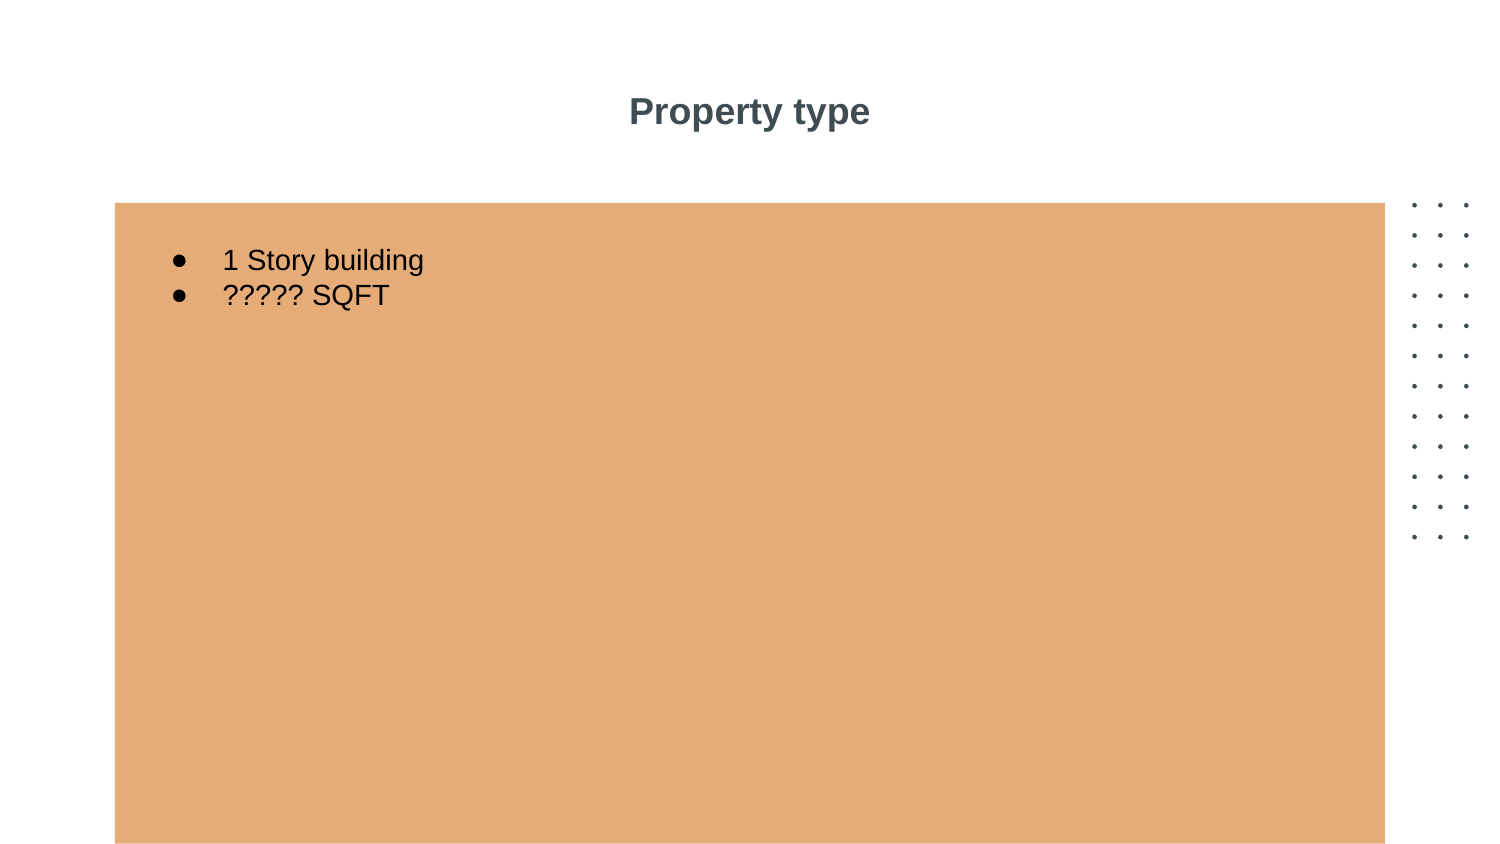

# Property type

1 Story building
????? SQFT